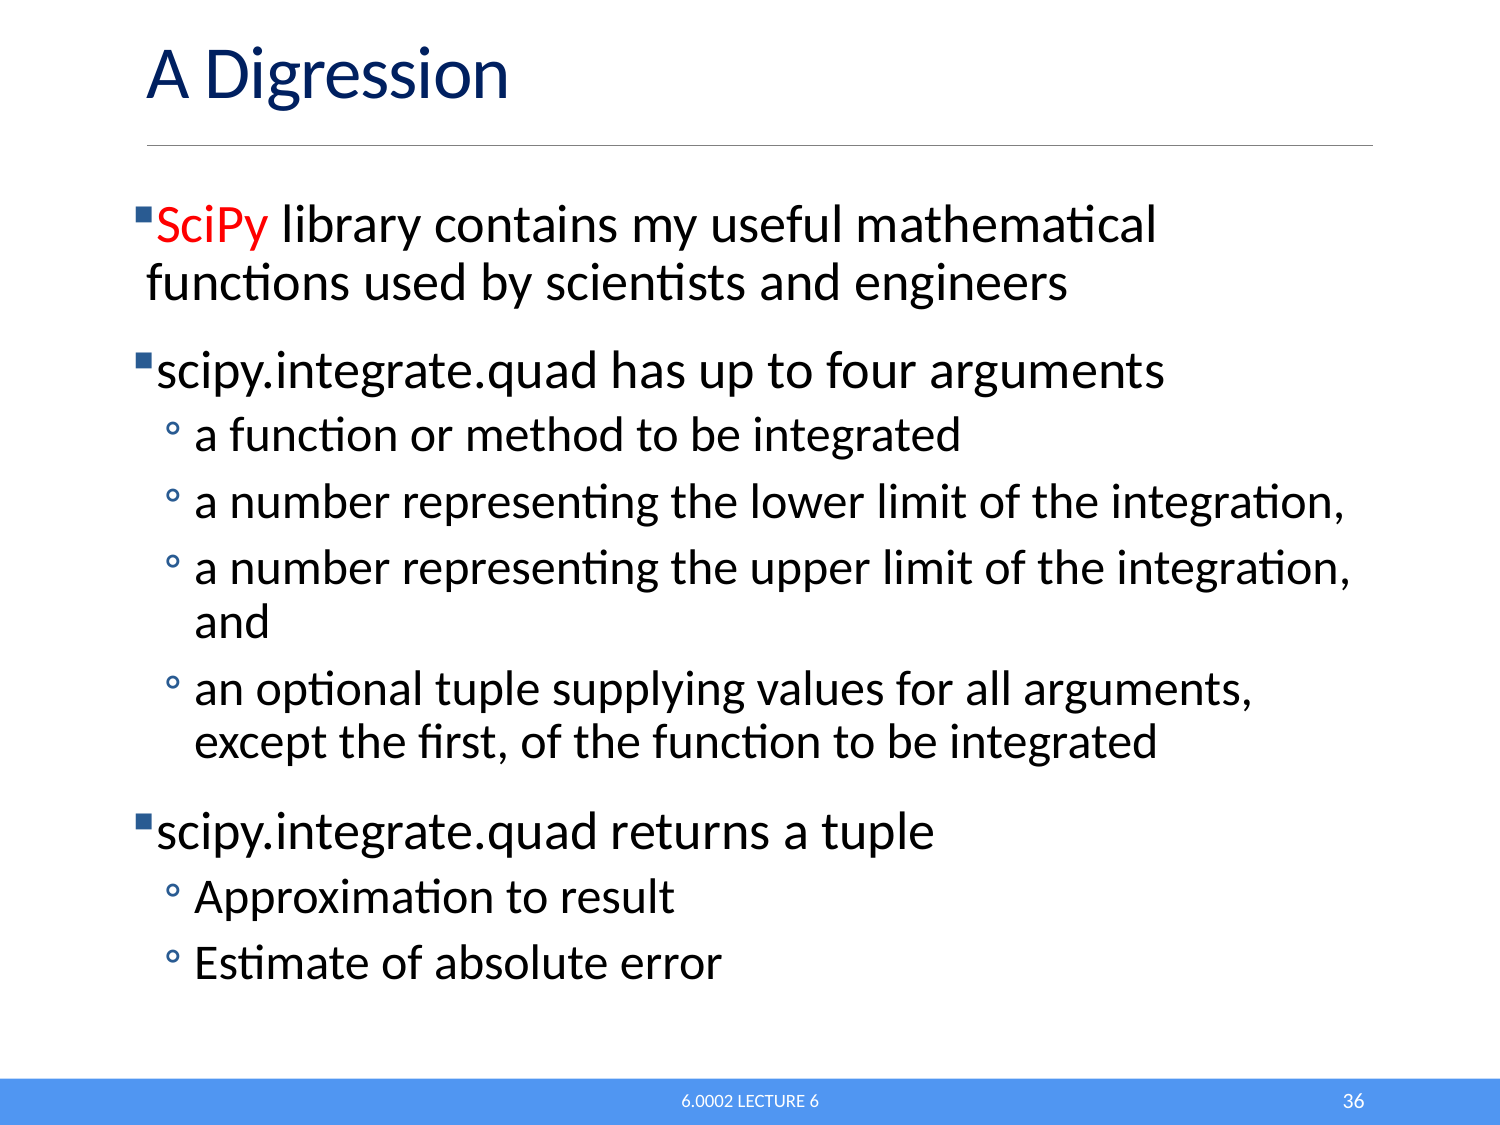

# A Digression
SciPy library contains my useful mathematical functions used by scientists and engineers
scipy.integrate.quad has up to four arguments
a function or method to be integrated
a number representing the lower limit of the integration,
a number representing the upper limit of the integration, and
an optional tuple supplying values for all arguments, except the first, of the function to be integrated
scipy.integrate.quad returns a tuple
Approximation to result
Estimate of absolute error
6.0002 Lecture 6
36